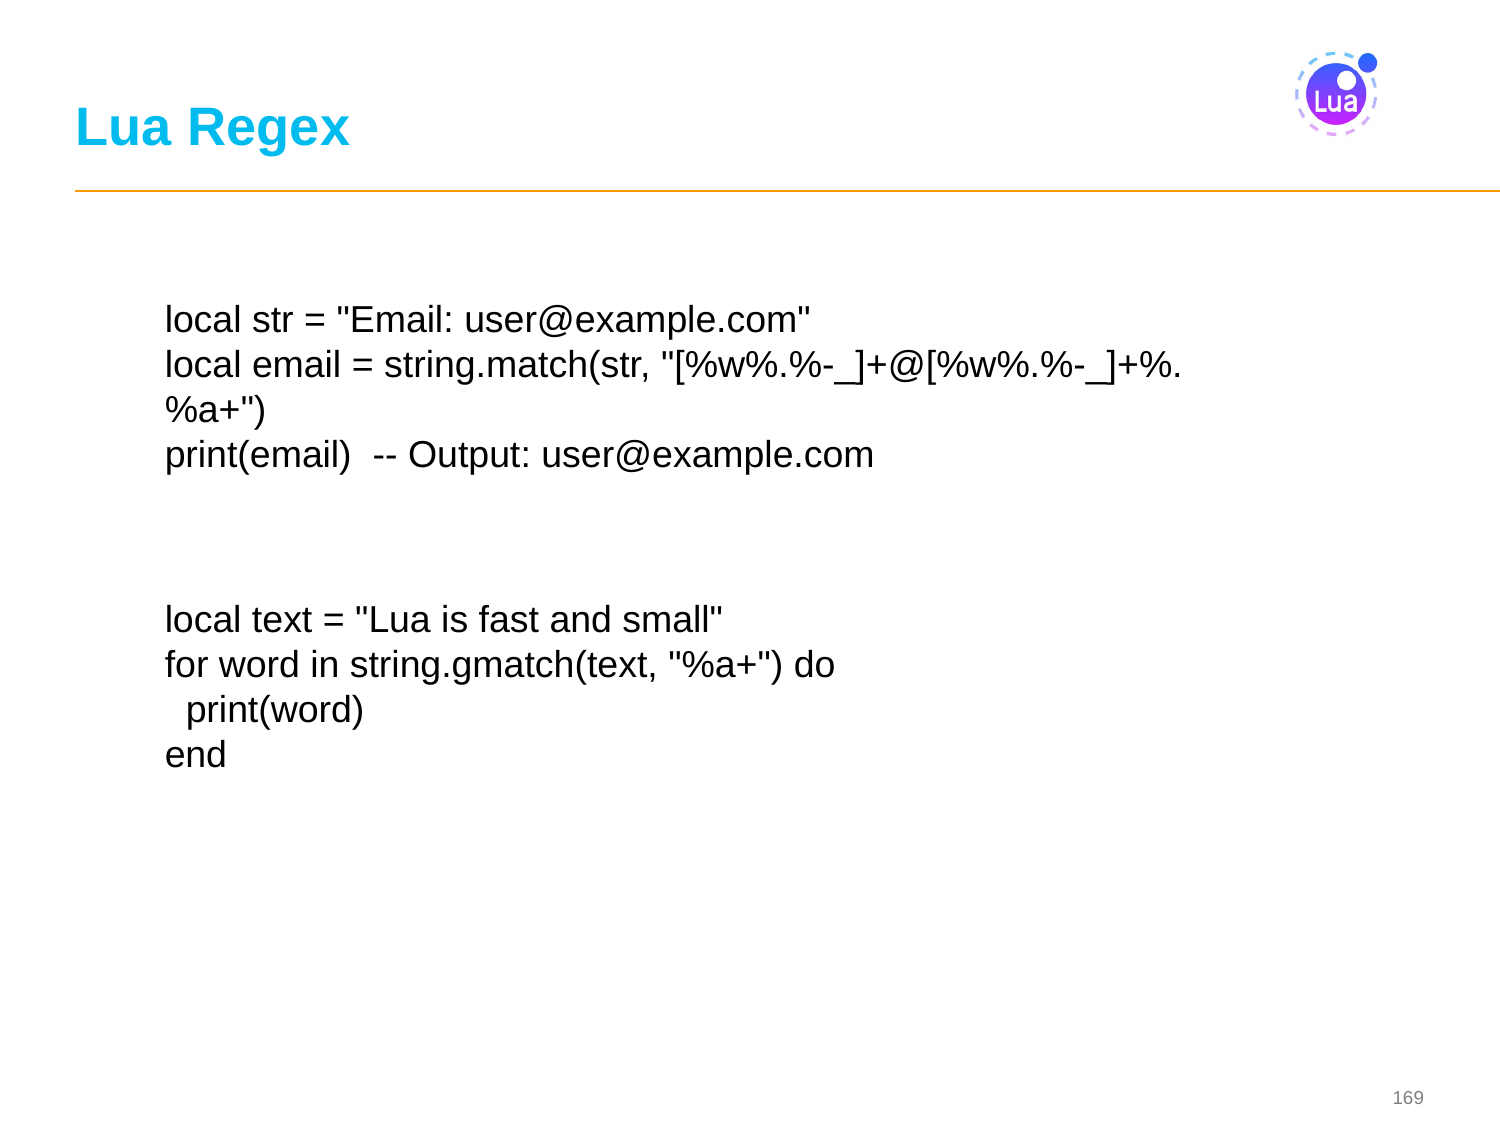

# Lua Regex
local str = "Email: user@example.com"
local email = string.match(str, "[%w%.%-_]+@[%w%.%-_]+%.%a+")
print(email)  -- Output: user@example.com
local text = "Lua is fast and small"
for word in string.gmatch(text, "%a+") do
  print(word)
end